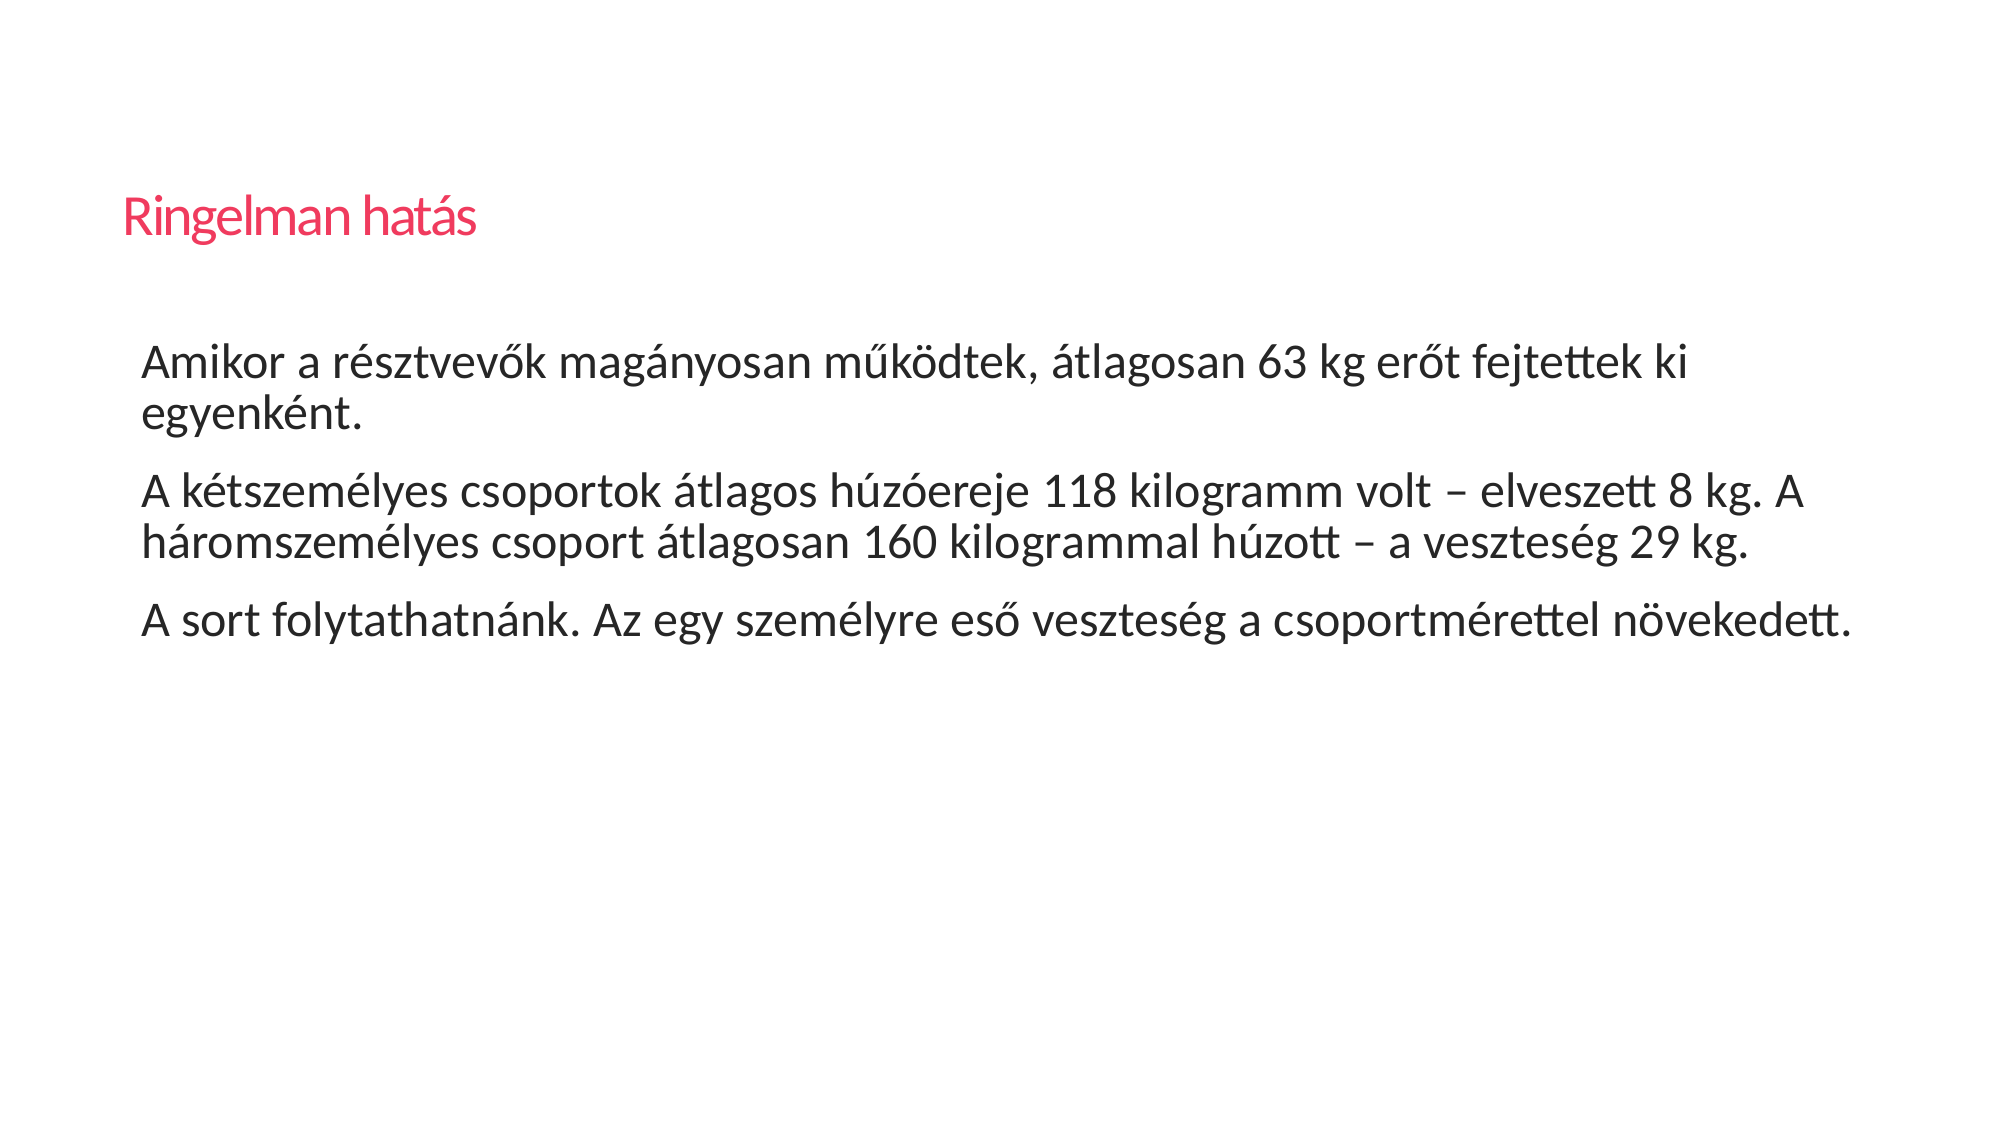

# Ringelman hatás
Amikor a résztvevők magányosan működtek, átlagosan 63 kg erőt fejtettek ki egyenként.
A kétszemélyes csoportok átlagos húzóereje 118 kilogramm volt – elveszett 8 kg. A háromszemélyes csoport átlagosan 160 kilogrammal húzott – a veszteség 29 kg.
A sort folytathatnánk. Az egy személyre eső veszteség a csoportmérettel növekedett.
26